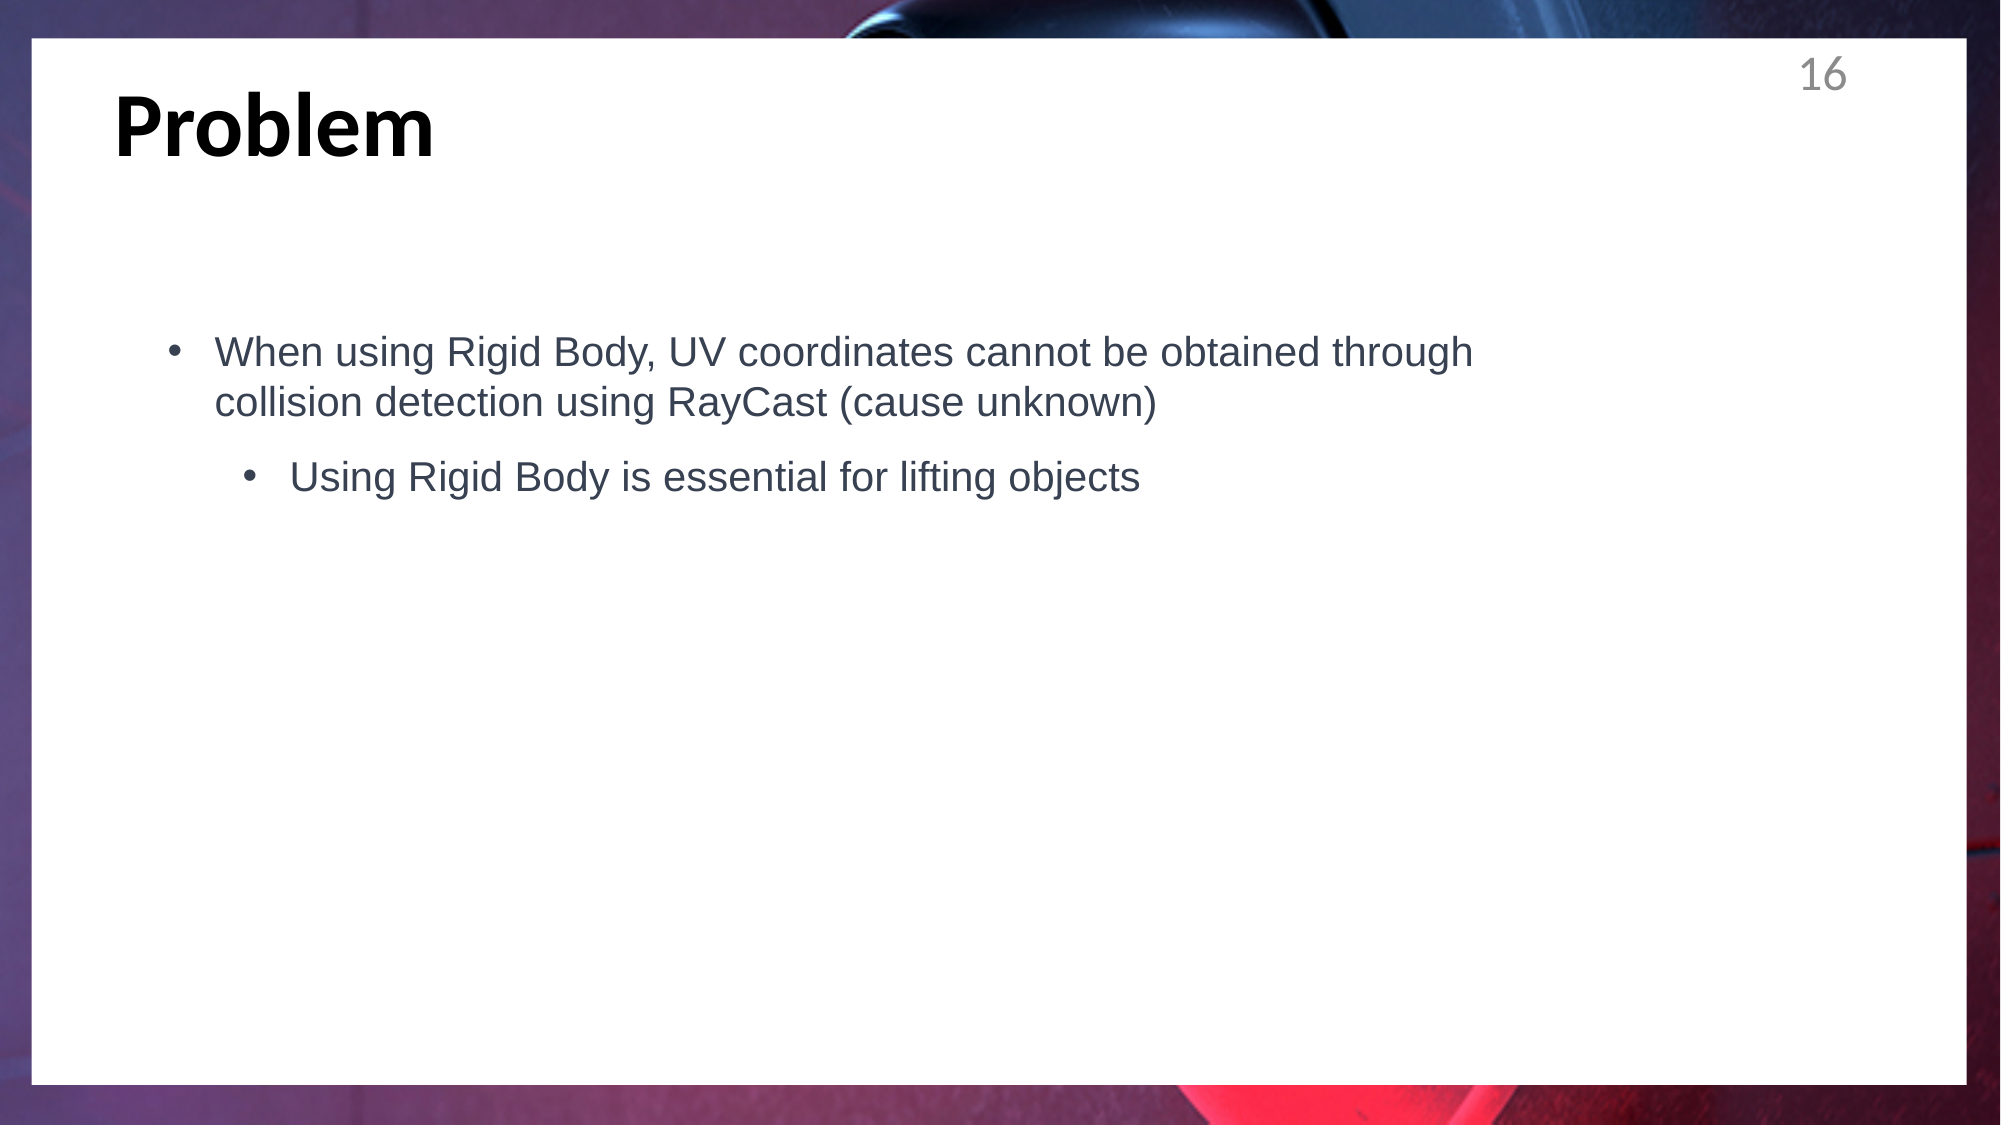

16
Problem
When using Rigid Body, UV coordinates cannot be obtained through collision detection using RayCast (cause unknown)
Using Rigid Body is essential for lifting objects